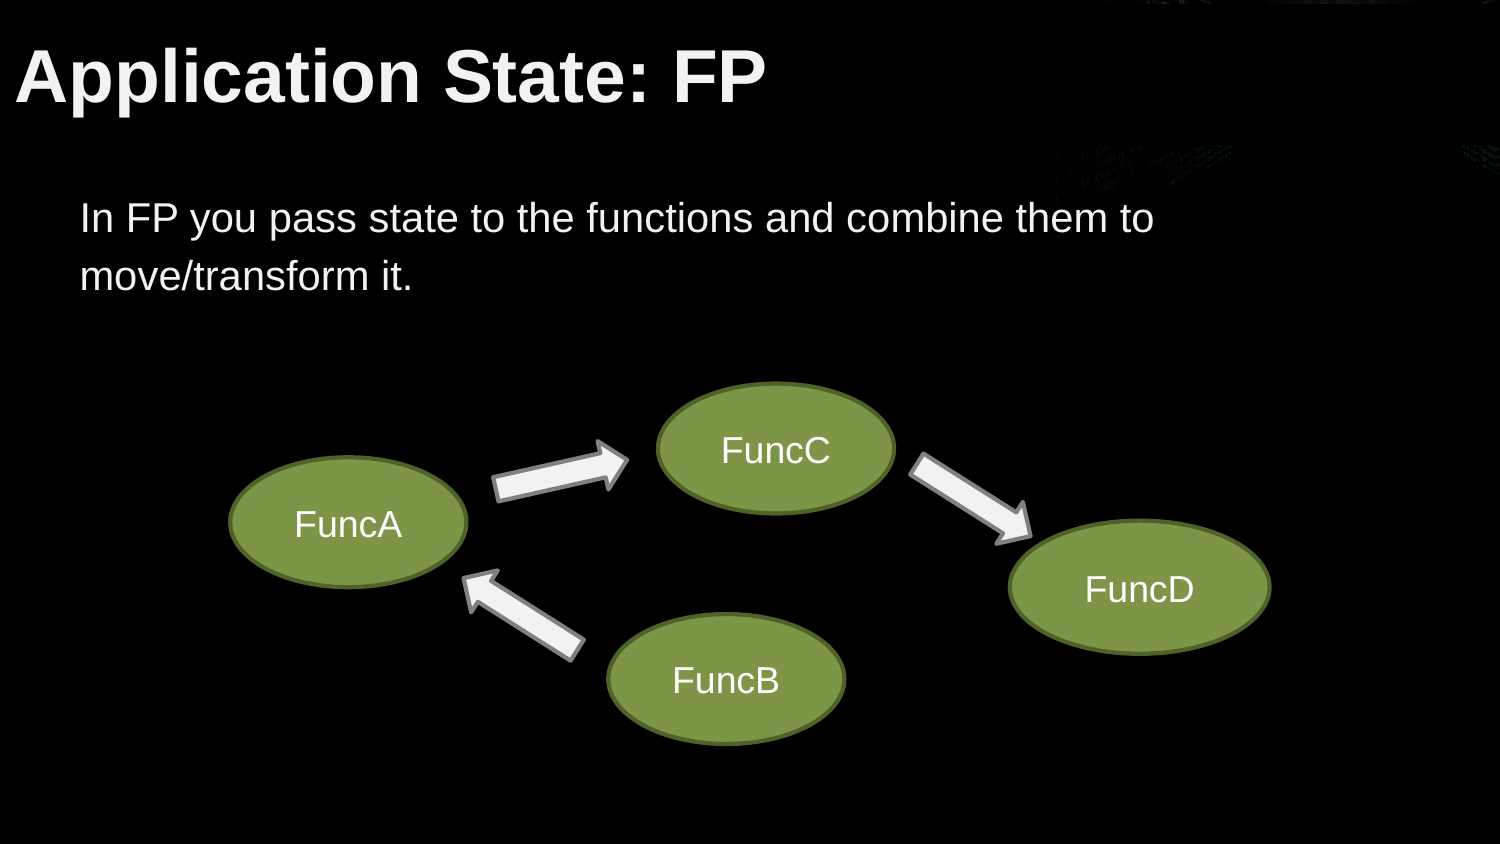

# Application State: FP
In FP you pass state to the functions and combine them to
move/transform it.
FuncC

FuncA

FuncD

FuncB